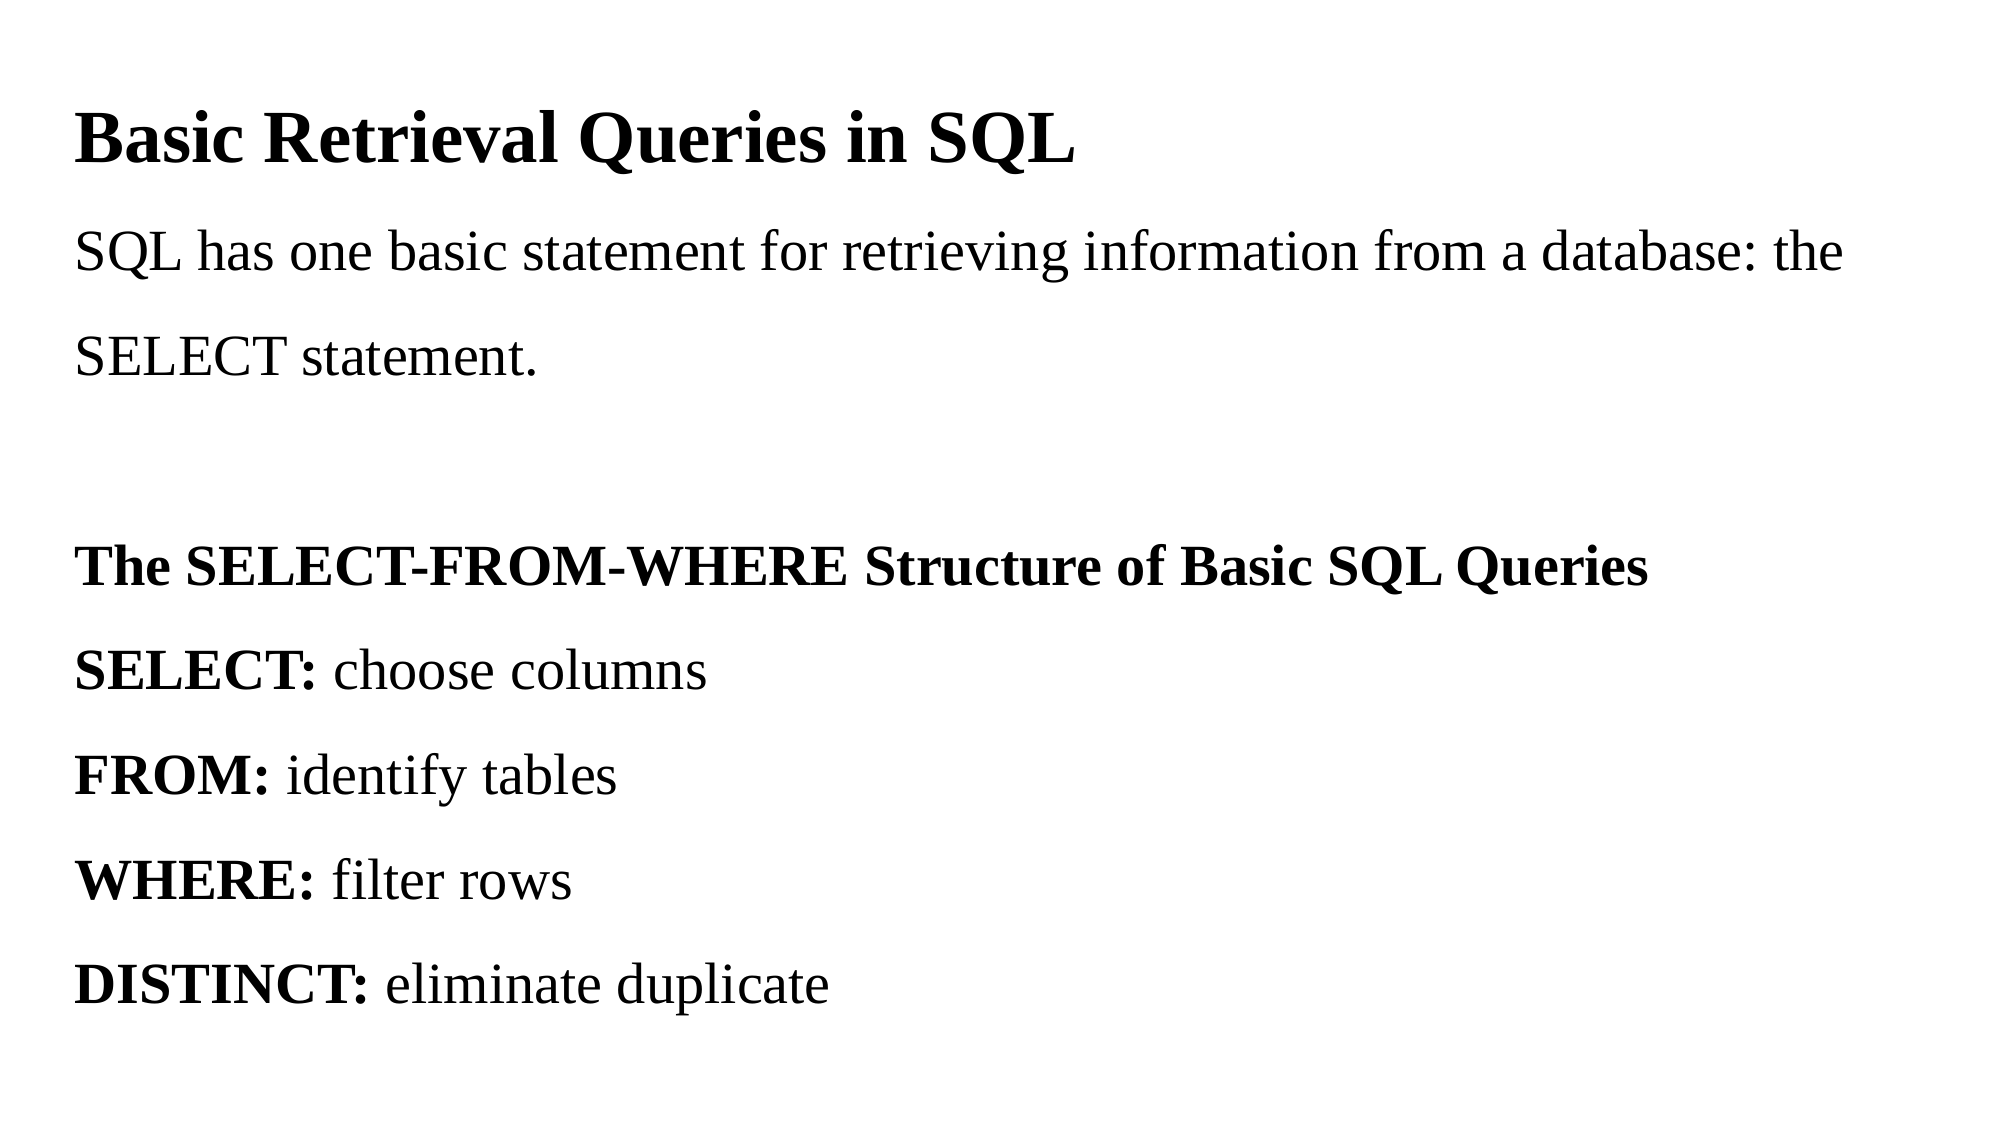

# Basic Retrieval Queries in SQL SQL has one basic statement for retrieving information from a database: the SELECT statement. The SELECT-FROM-WHERE Structure of Basic SQL Queries SELECT: choose columns FROM: identify tables WHERE: filter rows DISTINCT: eliminate duplicate